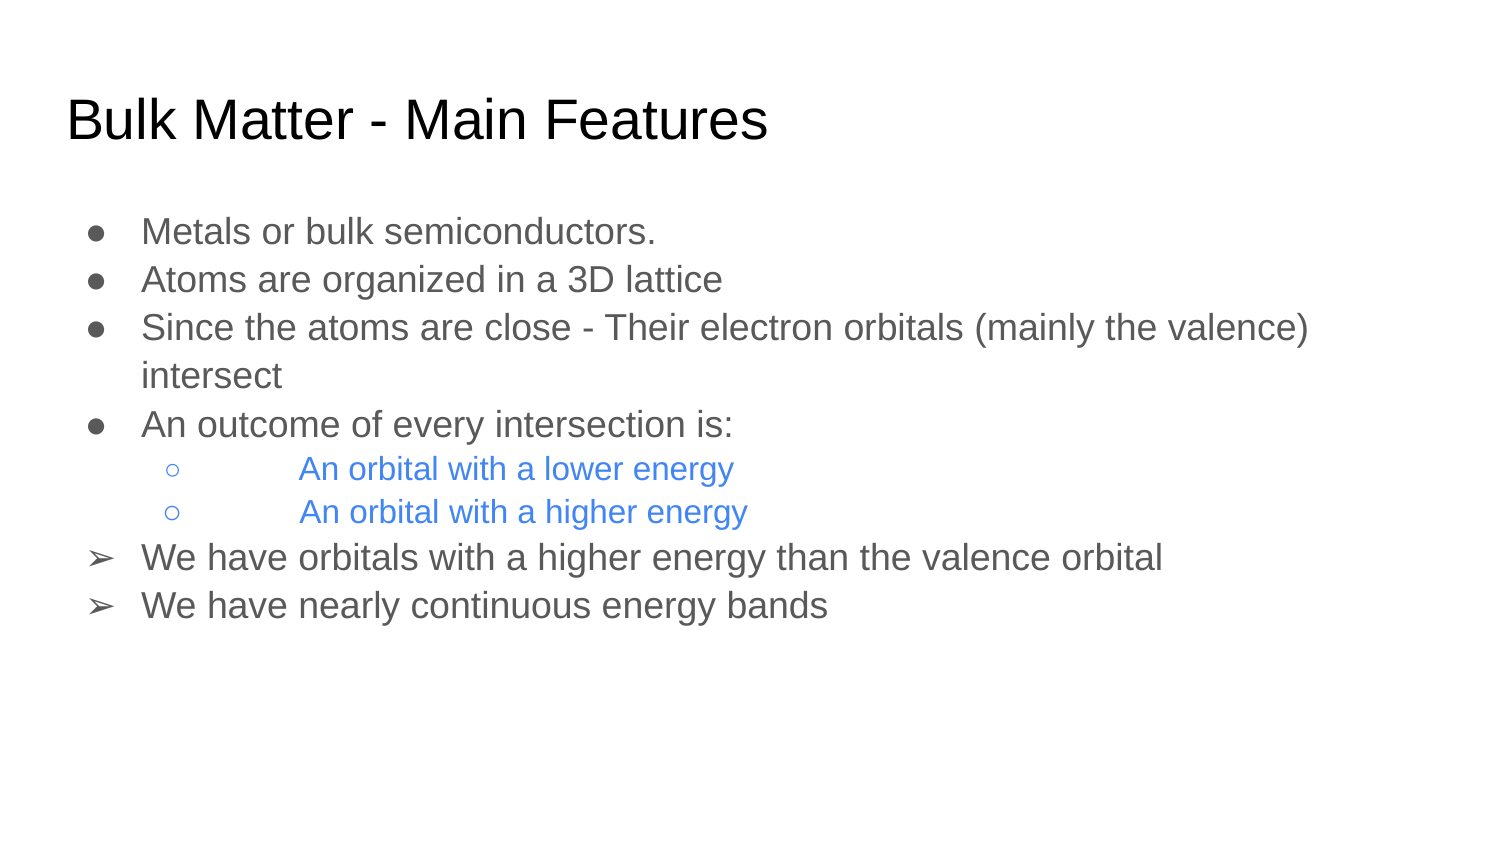

# Bulk Matter - Main Features
Metals or bulk semiconductors.
Atoms are organized in a 3D lattice
Since the atoms are close - Their electron orbitals (mainly the valence) intersect
An outcome of every intersection is:
          An orbital with a lower energy
         An orbital with a higher energy
We have orbitals with a higher energy than the valence orbital
We have nearly continuous energy bands